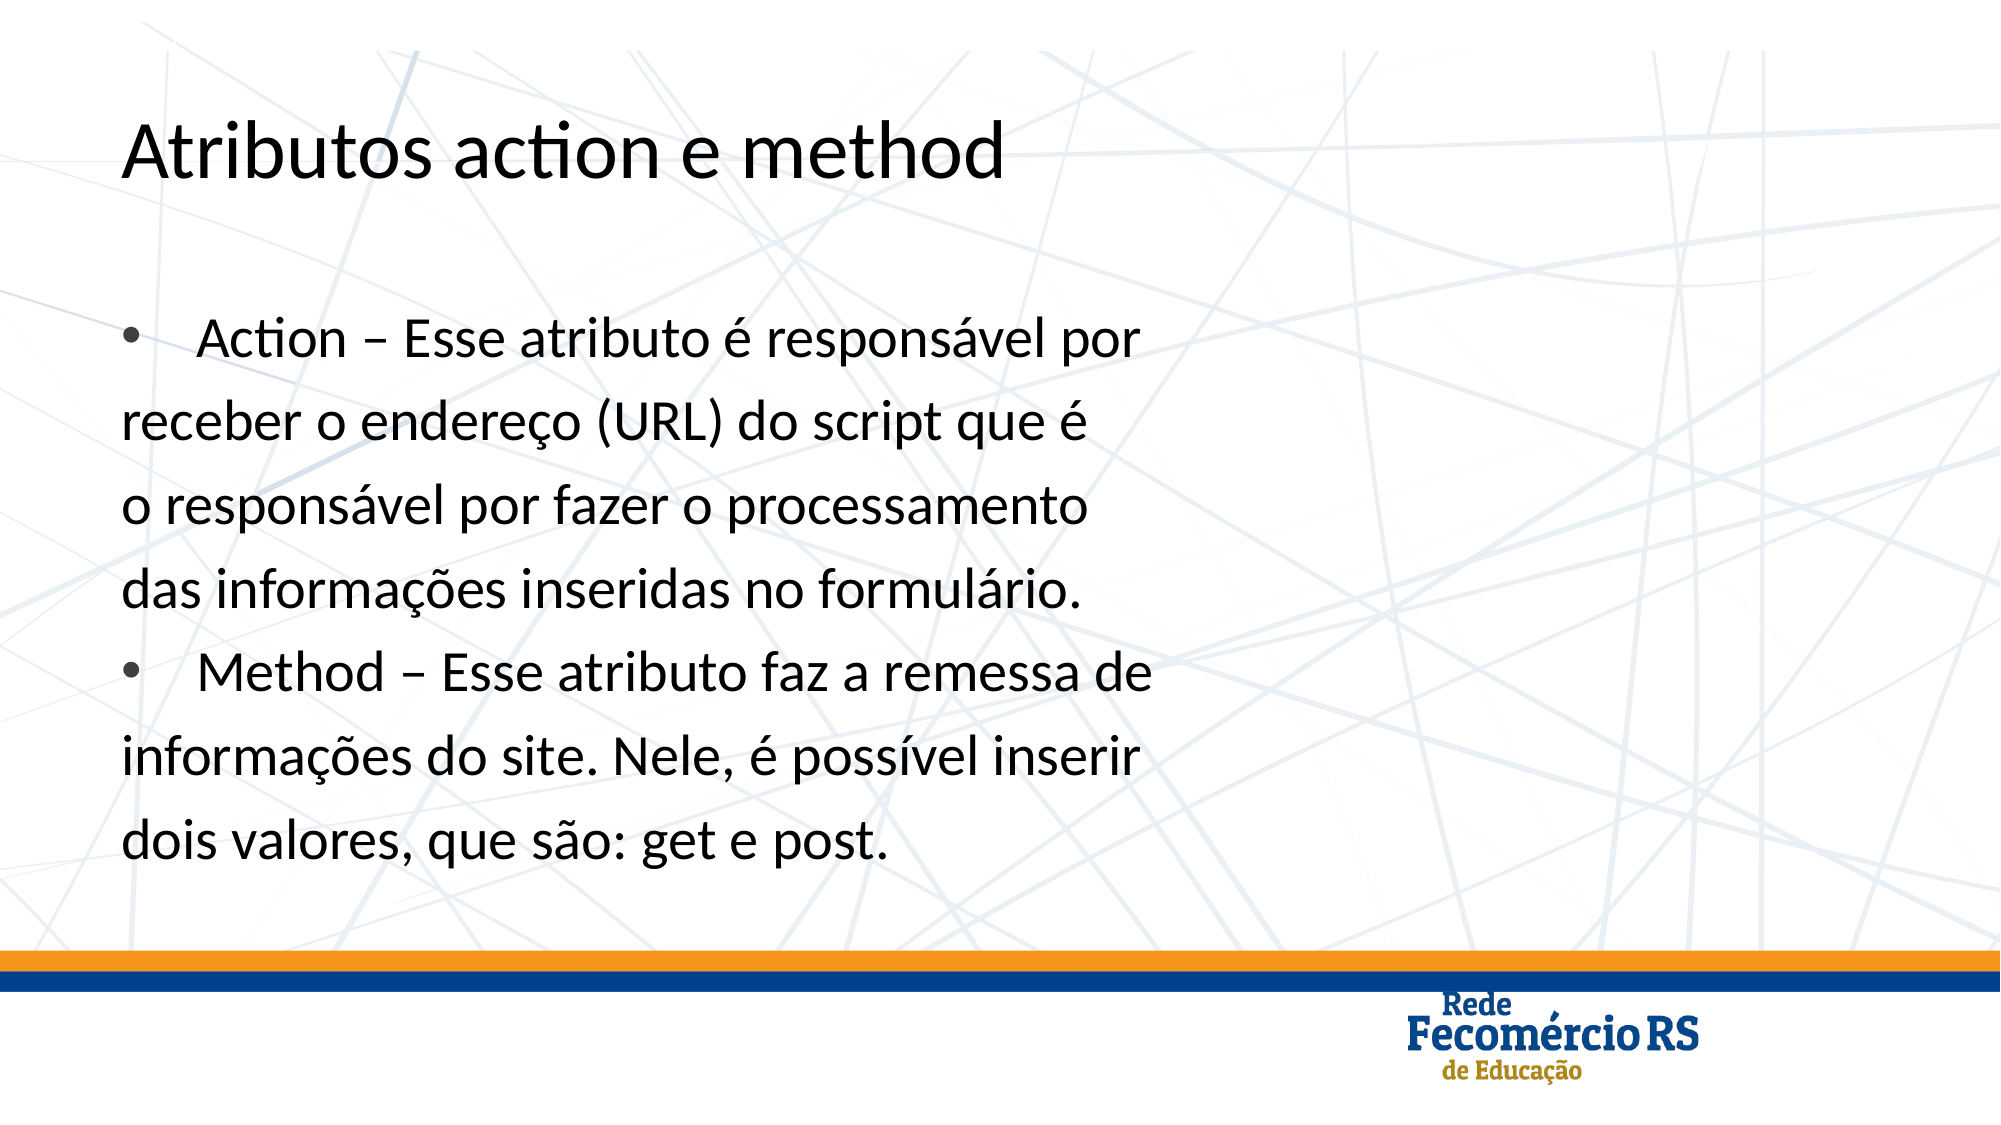

# Atributos action e method
Action – Esse atributo é responsável por
receber o endereço (URL) do script que é
o responsável por fazer o processamento
das informações inseridas no formulário.
Method – Esse atributo faz a remessa de
informações do site. Nele, é possível inserir
dois valores, que são: get e post.